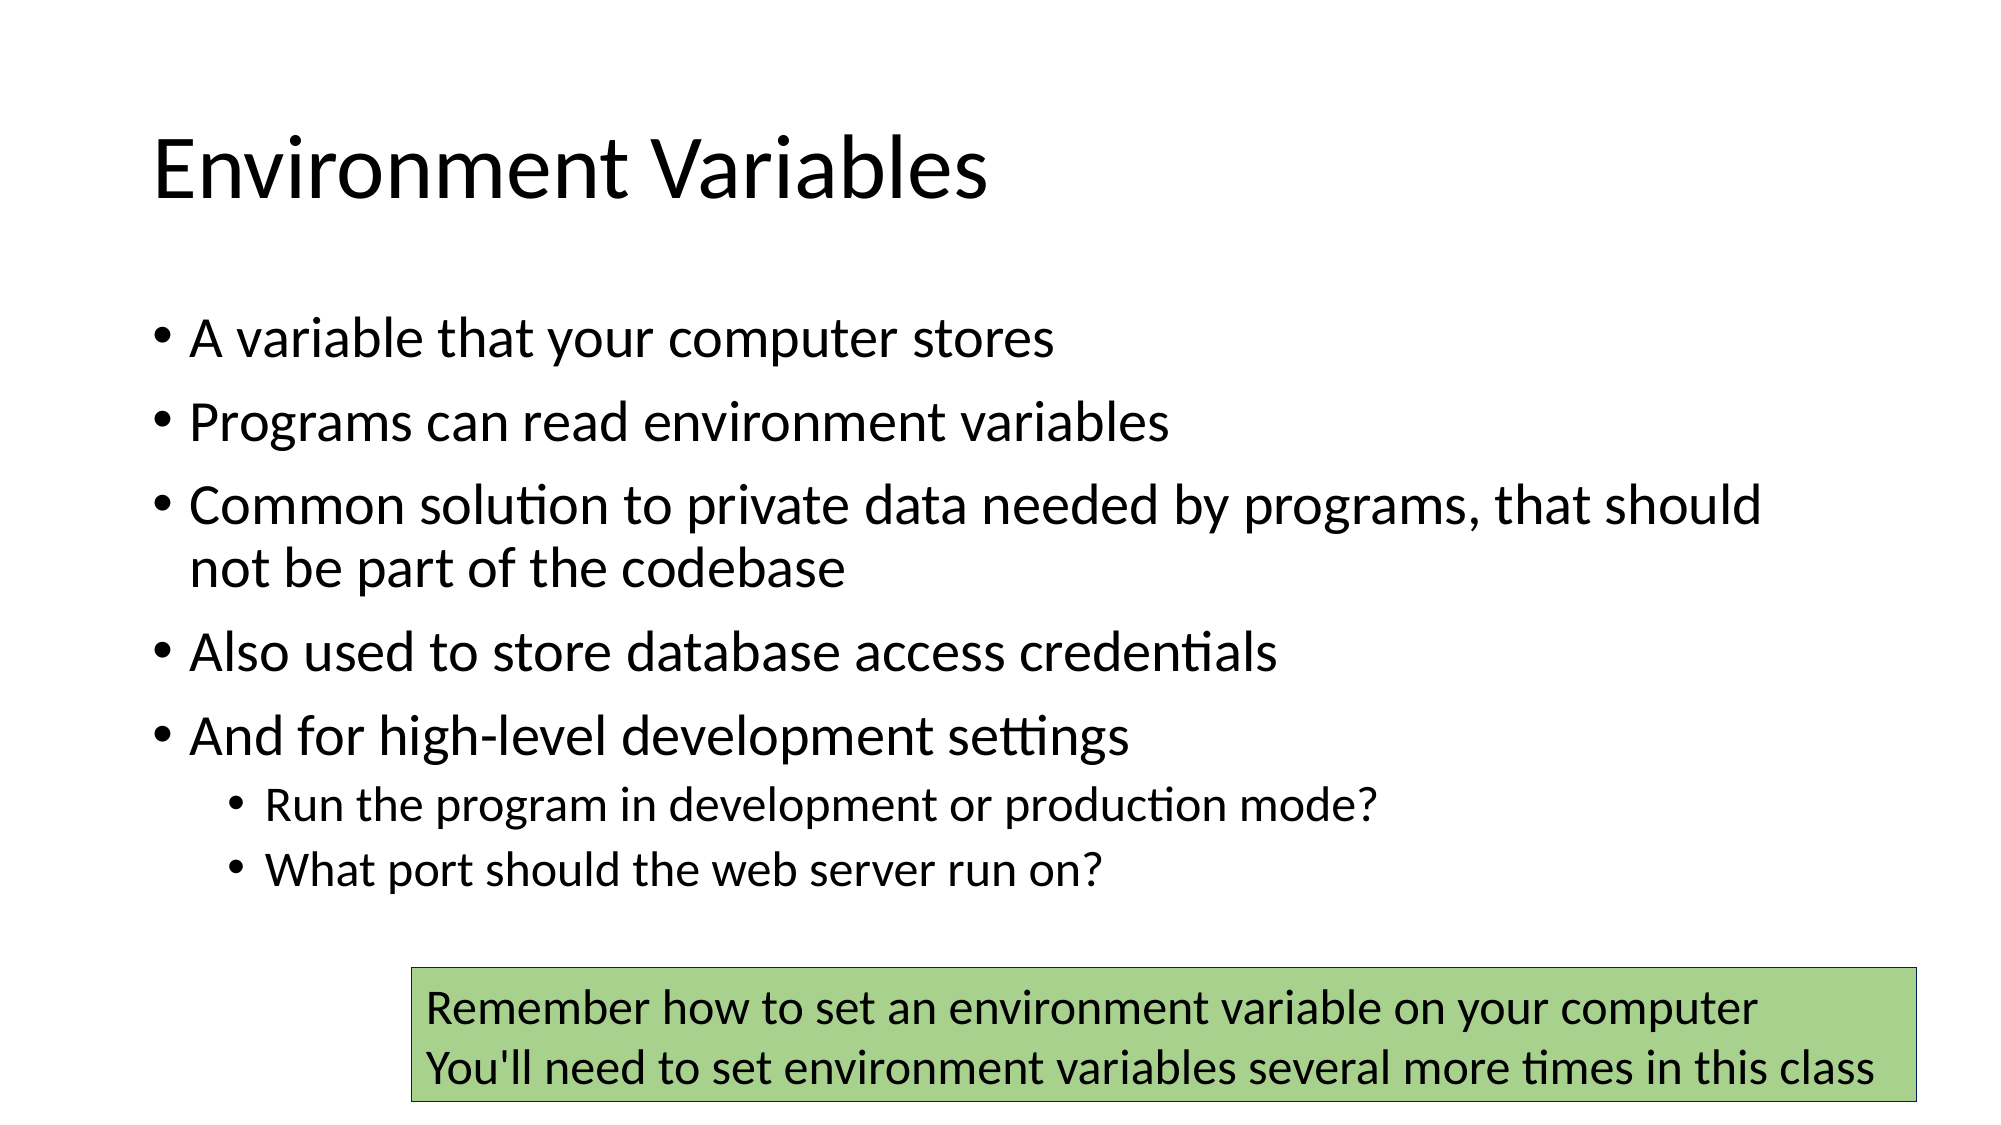

# Environment Variables
A variable that your computer stores
Programs can read environment variables
Common solution to private data needed by programs, that should not be part of the codebase
Also used to store database access credentials
And for high-level development settings
Run the program in development or production mode?
What port should the web server run on?

Remember how to set an environment variable on your computer
You'll need to set environment variables several more times in this class